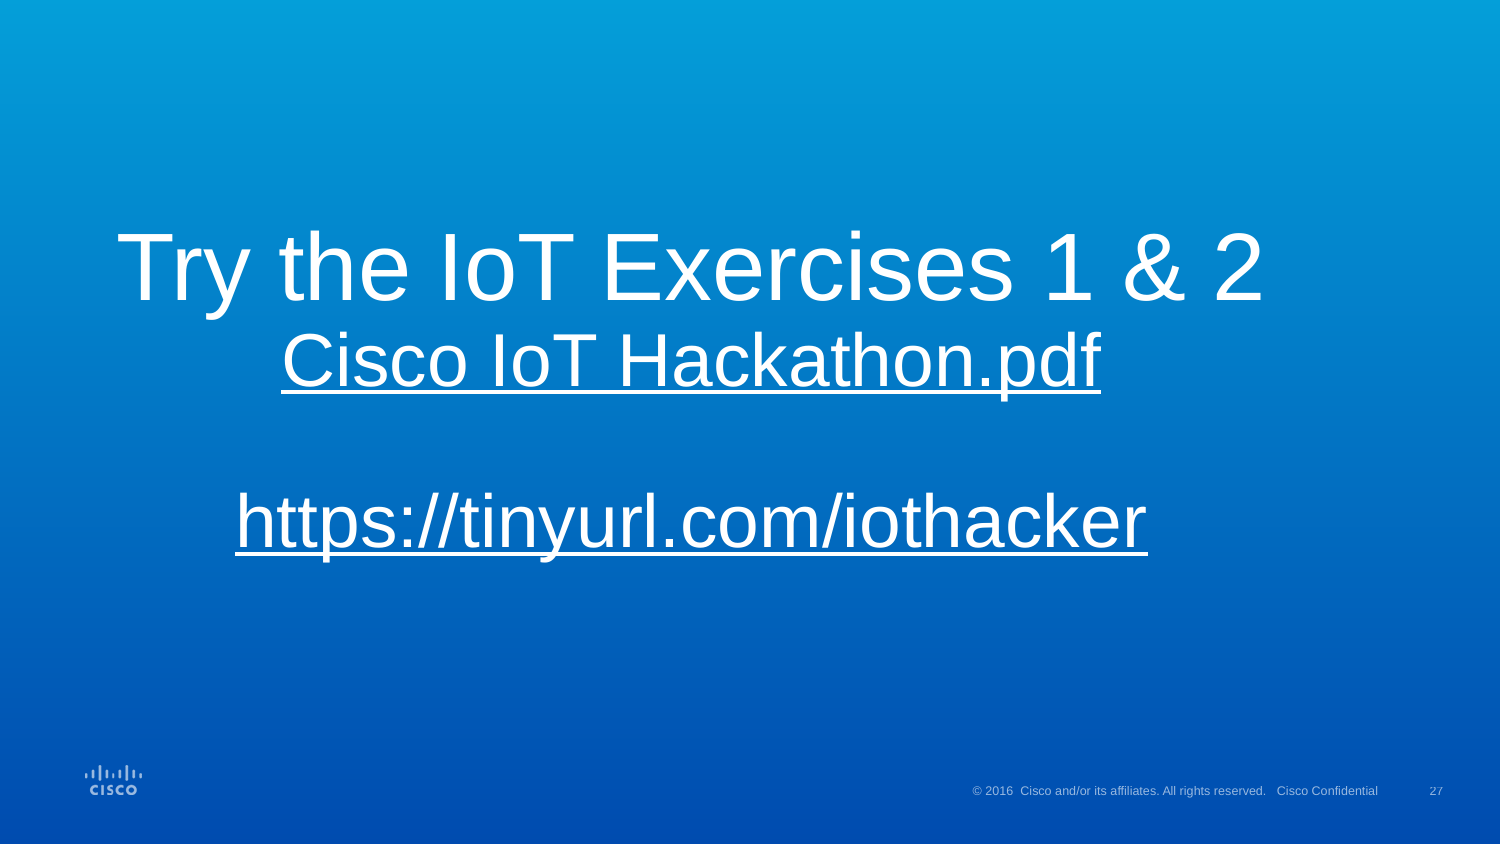

# Try the IoT Exercises 1 & 2 Cisco IoT Hackathon.pdf https://tinyurl.com/iothacker